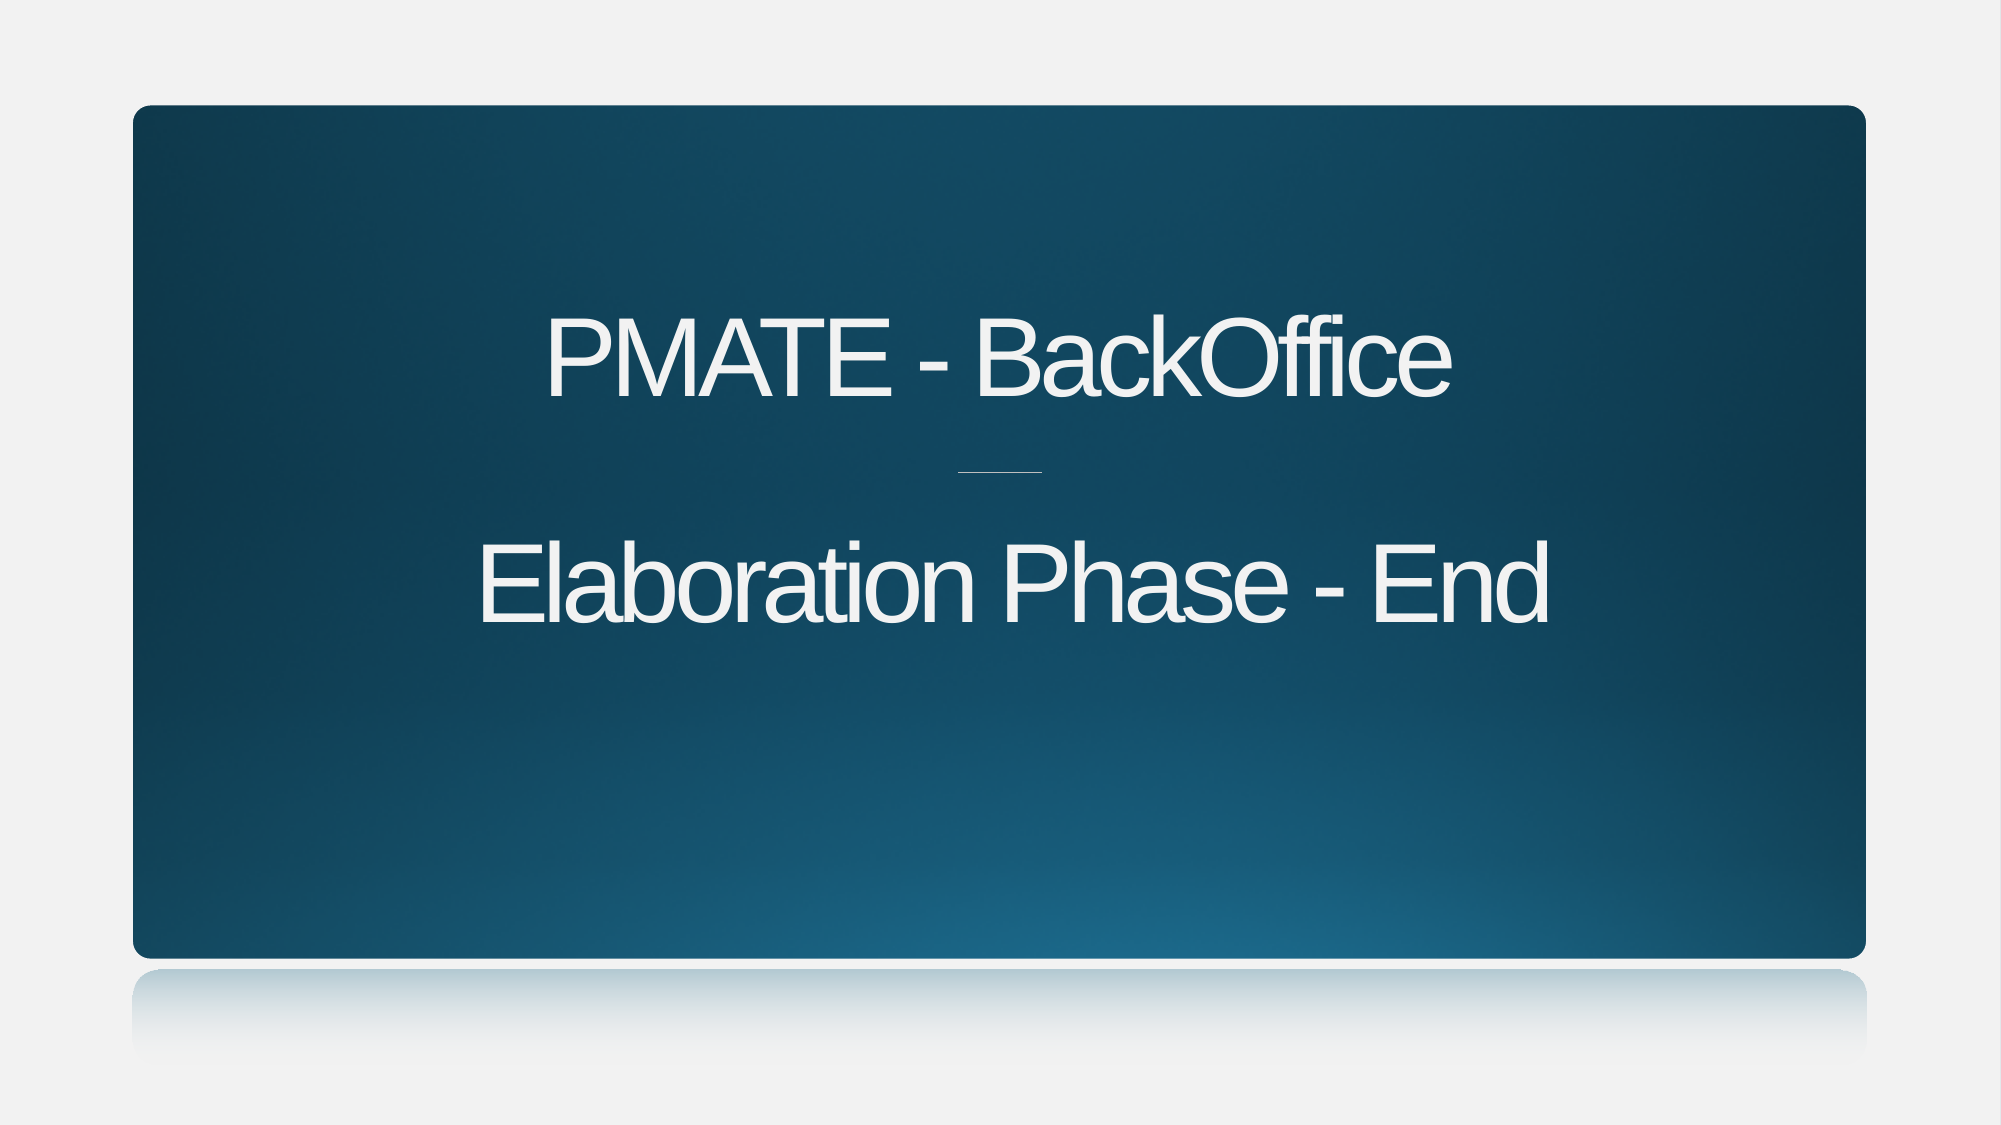

# PMATE - BackOffice
Elaboration Phase - End